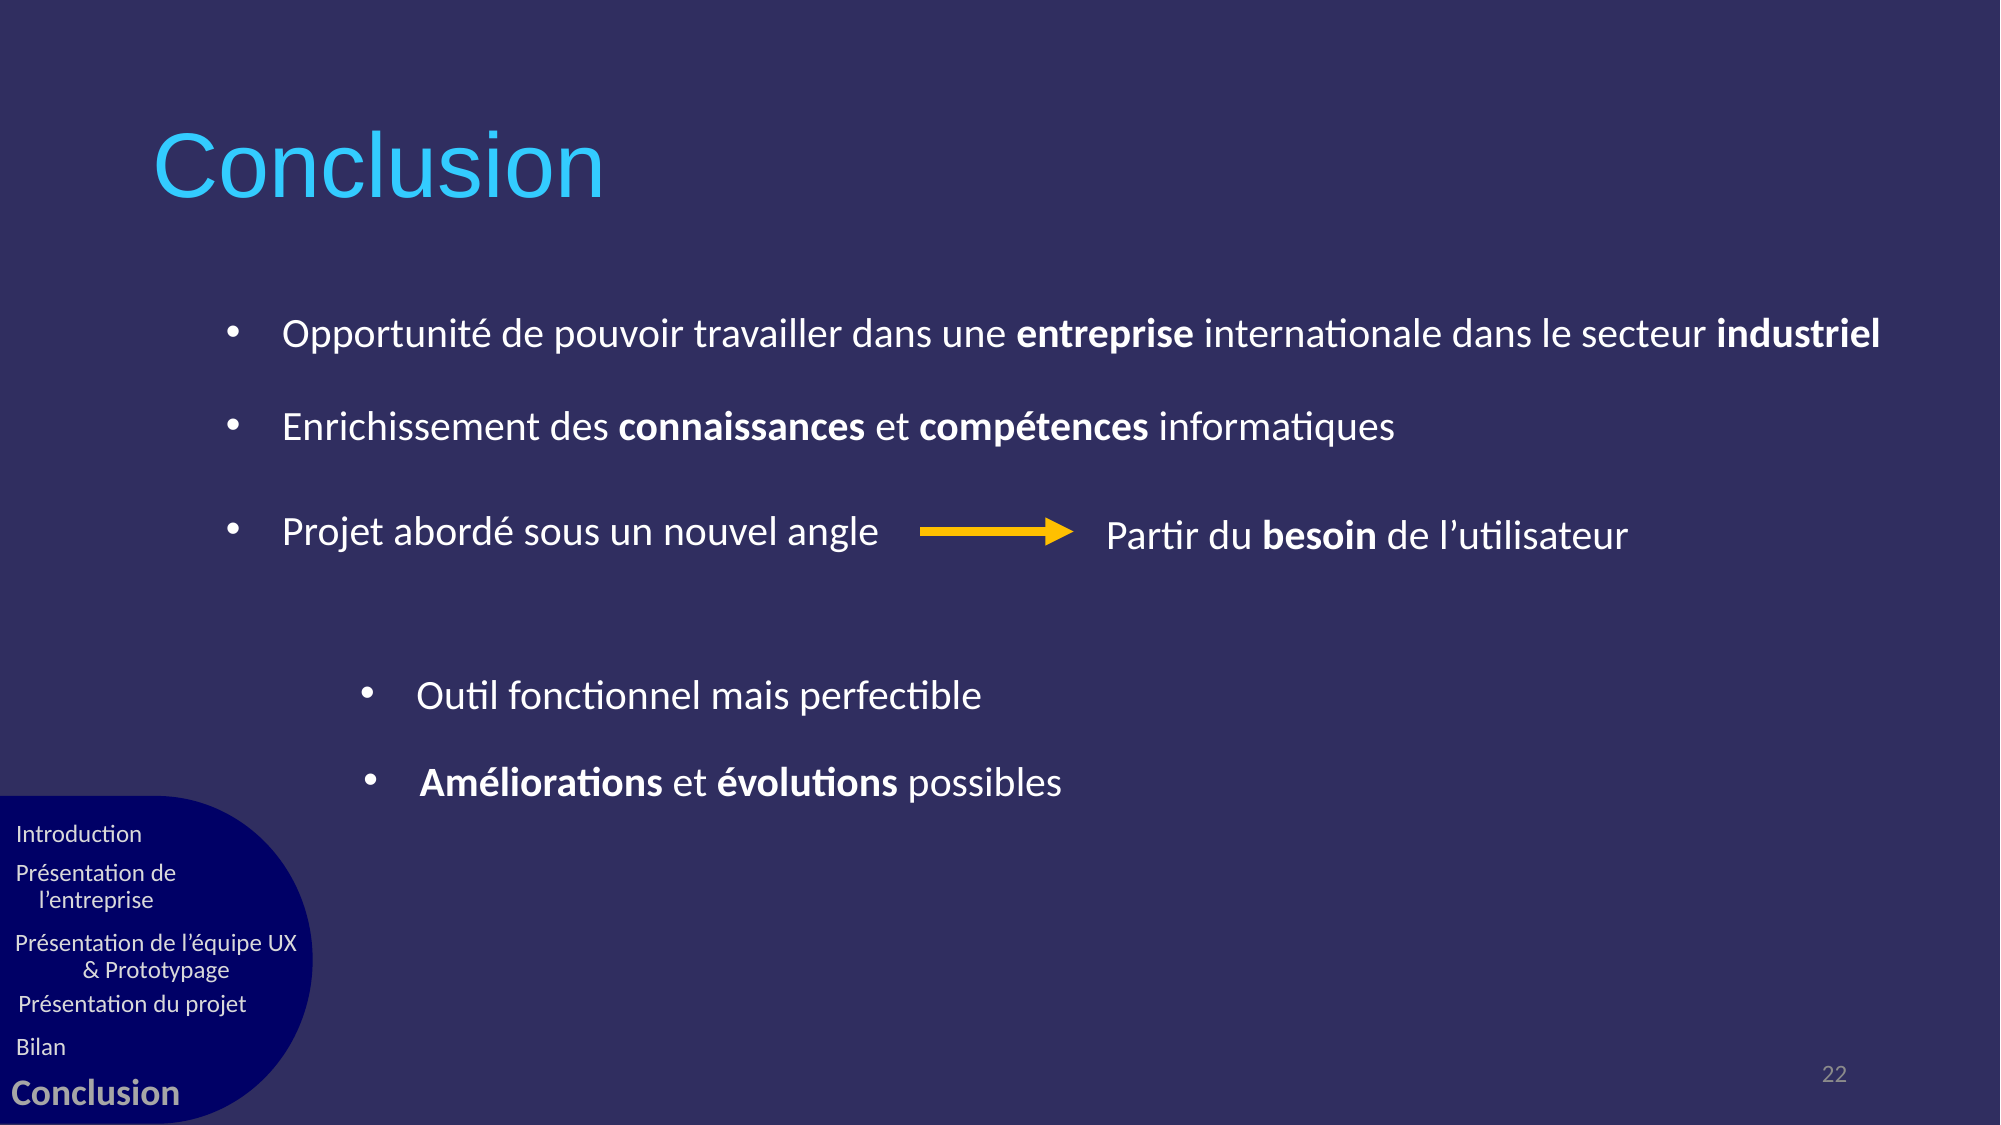

# Conclusion
Opportunité de pouvoir travailler dans une entreprise internationale dans le secteur industriel
Projet abordé sous un nouvel angle
Partir du besoin de l’utilisateur
Enrichissement des connaissances et compétences informatiques
Outil fonctionnel mais perfectible
Améliorations et évolutions possibles

Introduction
Présentation de l’entreprise
Présentation de l’équipe UX & Prototypage
Présentation du projet
Bilan
Conclusion
22